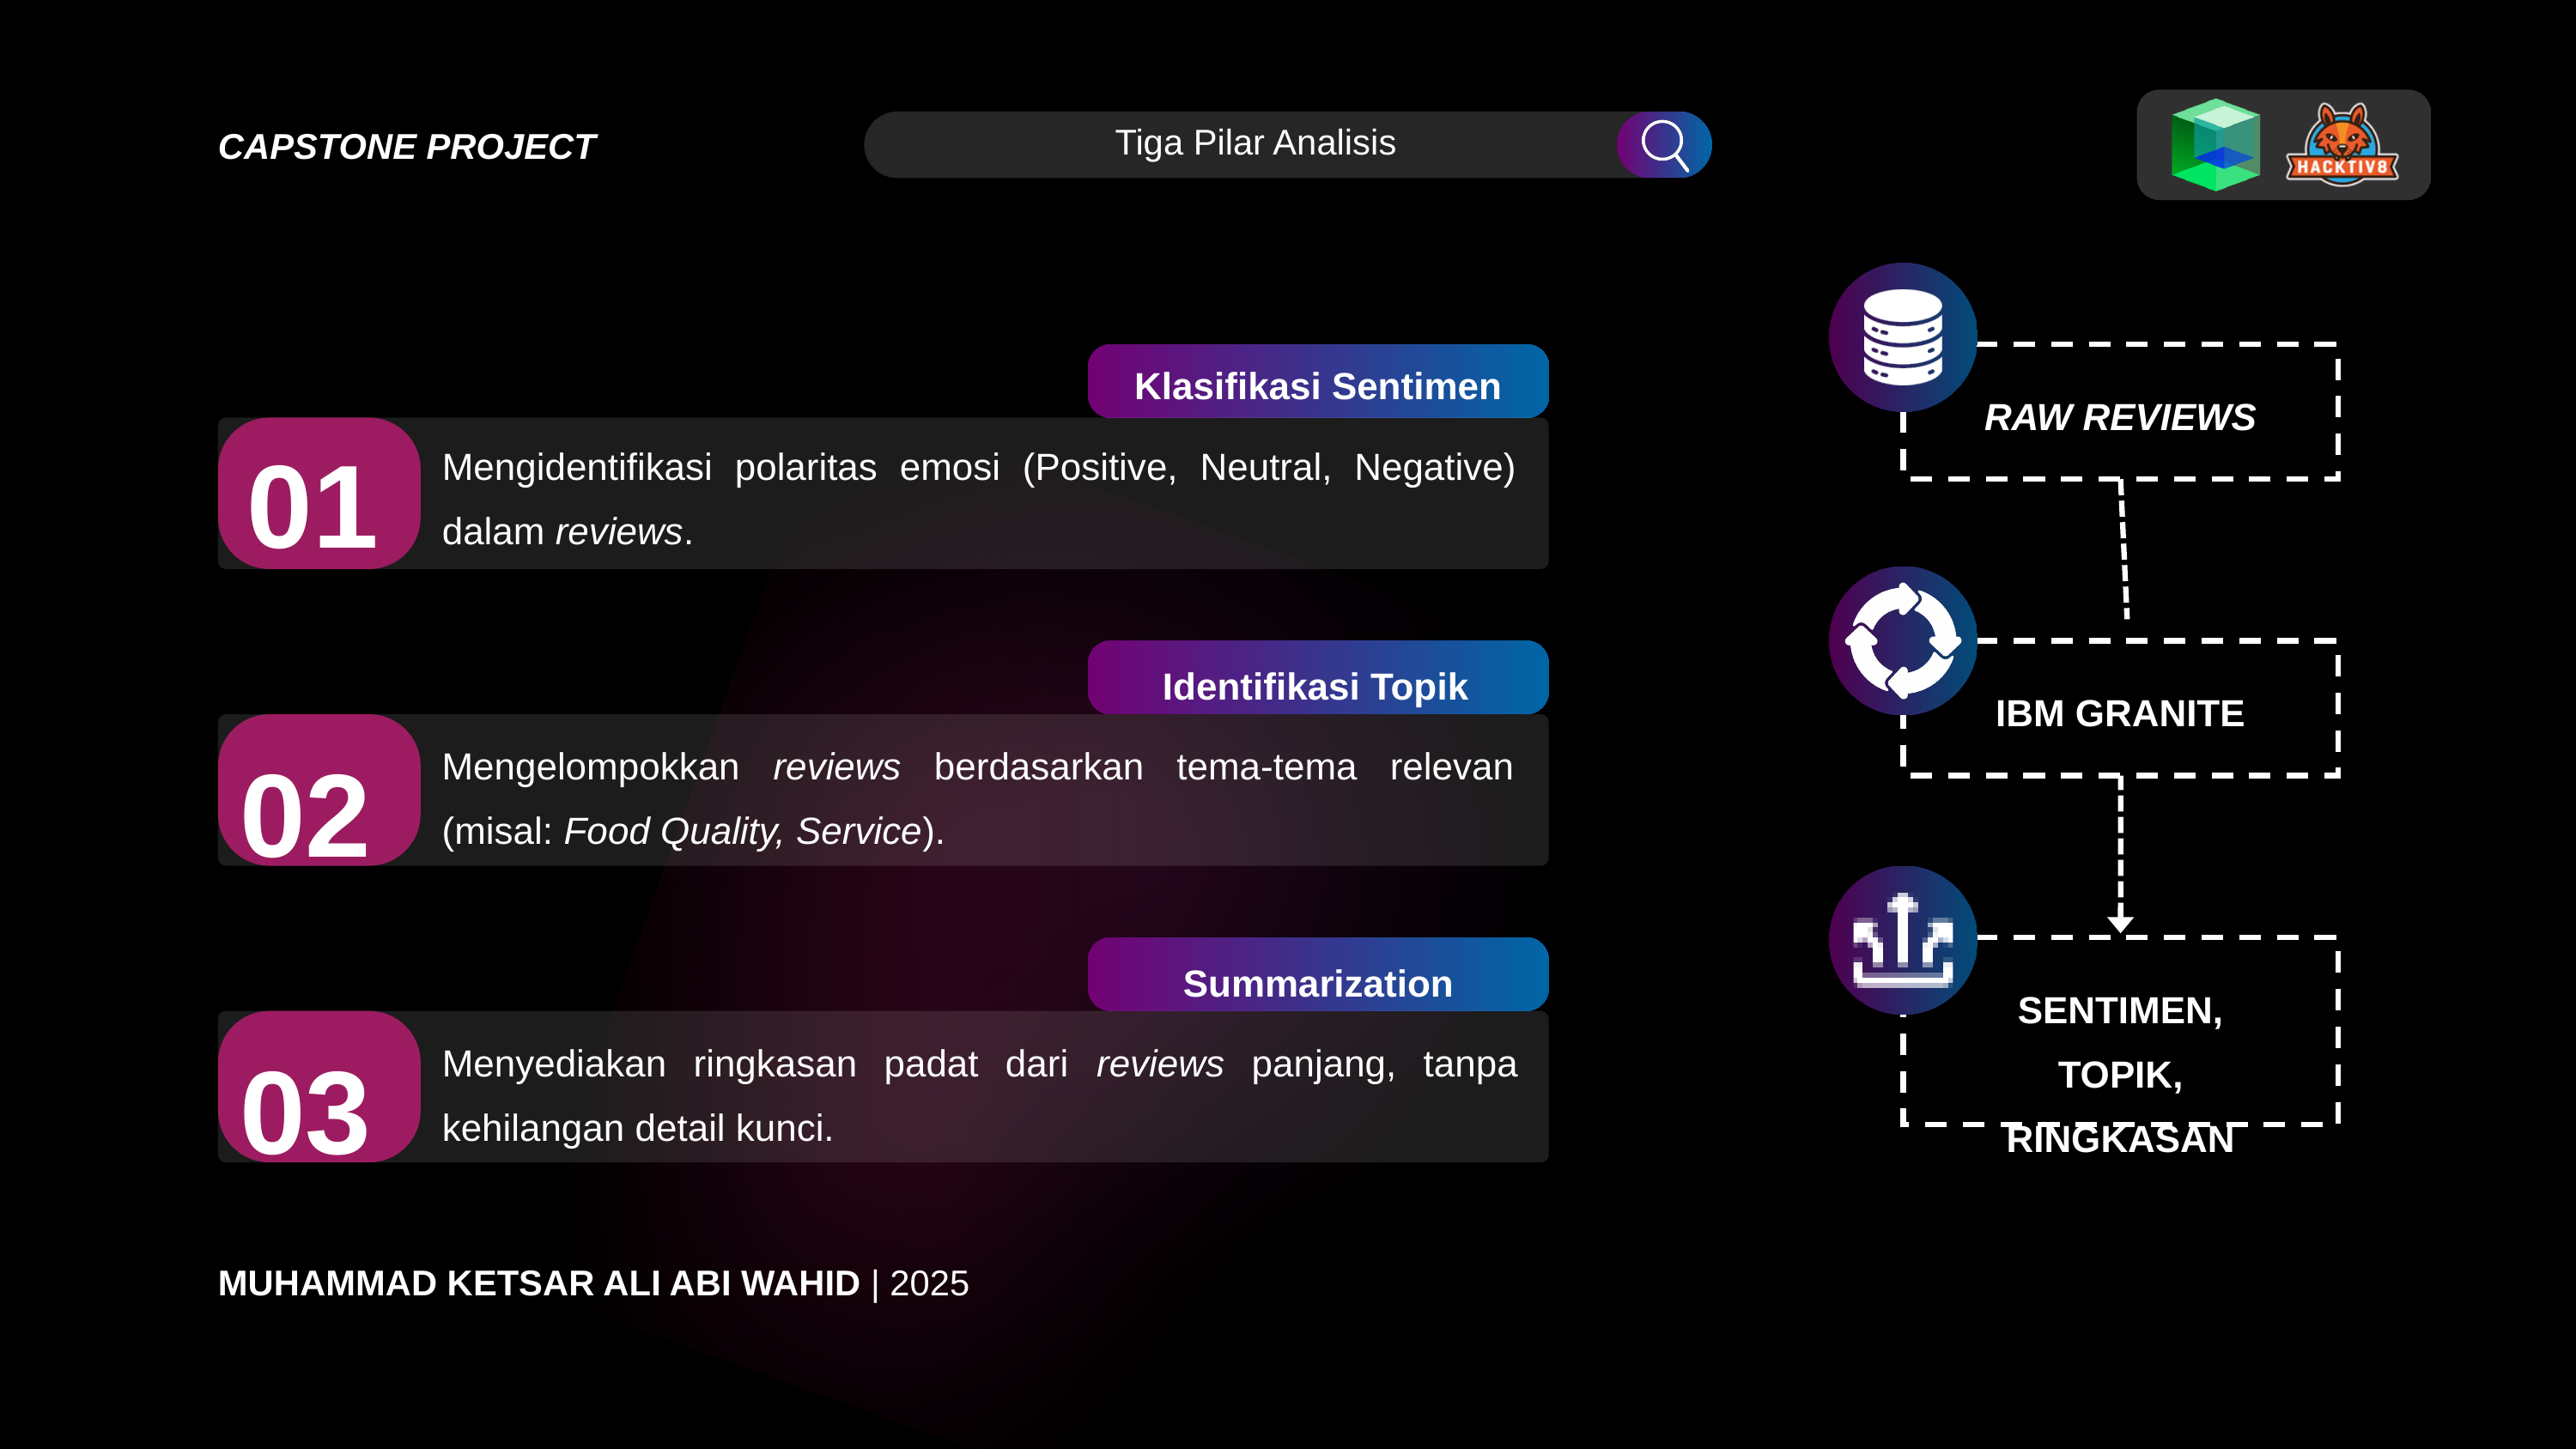

Tiga Pilar Analisis
CAPSTONE PROJECT

Klasifikasi Sentimen

01
RAW REVIEWS

Mengidentifikasi polaritas emosi (Positive, Neutral, Negative) dalam reviews.

Identifikasi Topik
02

Mengelompokkan reviews berdasarkan tema-tema relevan (misal: Food Quality, Service).

IBM GRANITE

Summarization
03

Menyediakan ringkasan padat dari reviews panjang, tanpa kehilangan detail kunci.

SENTIMEN, TOPIK, RINGKASAN
MUHAMMAD KETSAR ALI ABI WAHID | 2025